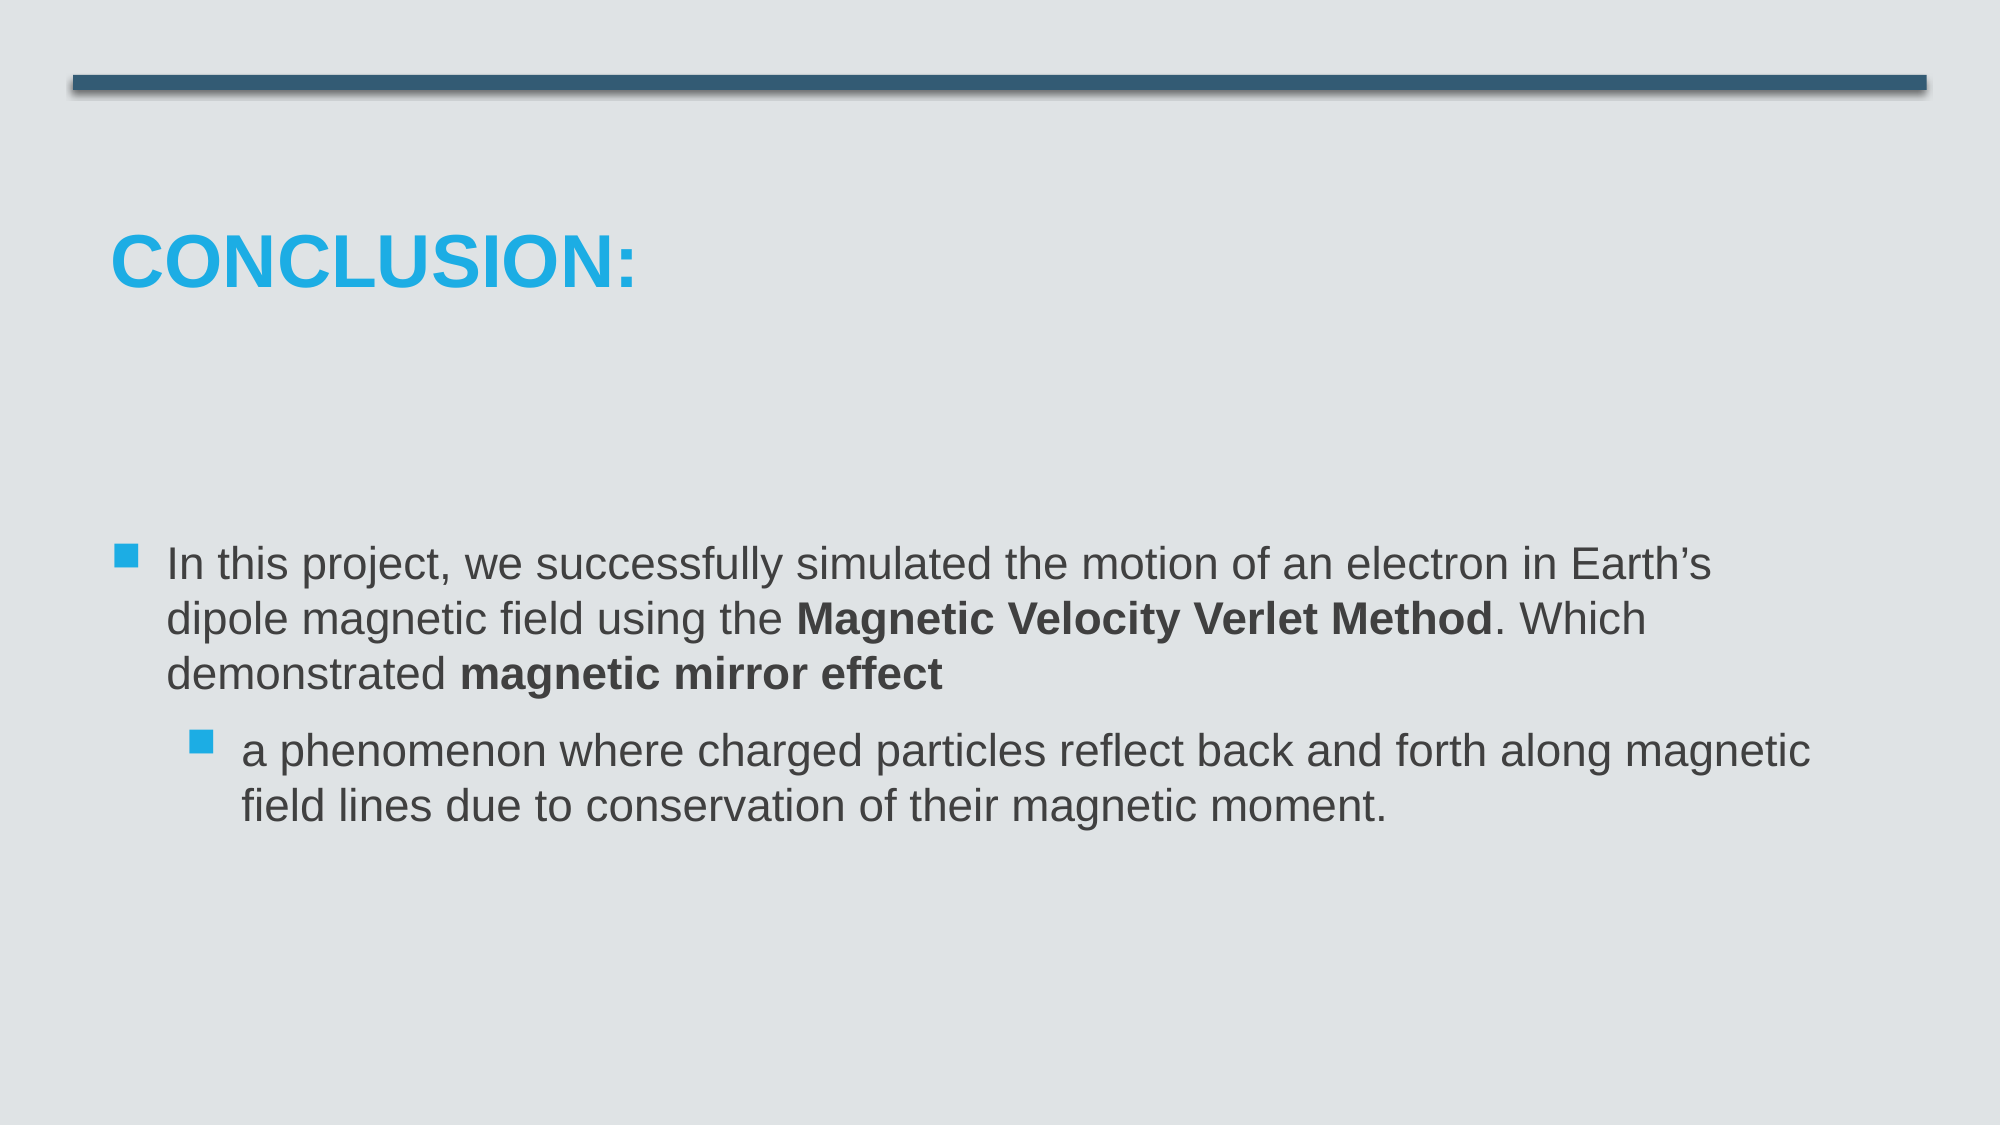

# Conclusion:
In this project, we successfully simulated the motion of an electron in Earth’s dipole magnetic field using the Magnetic Velocity Verlet Method. Which demonstrated magnetic mirror effect
a phenomenon where charged particles reflect back and forth along magnetic field lines due to conservation of their magnetic moment.